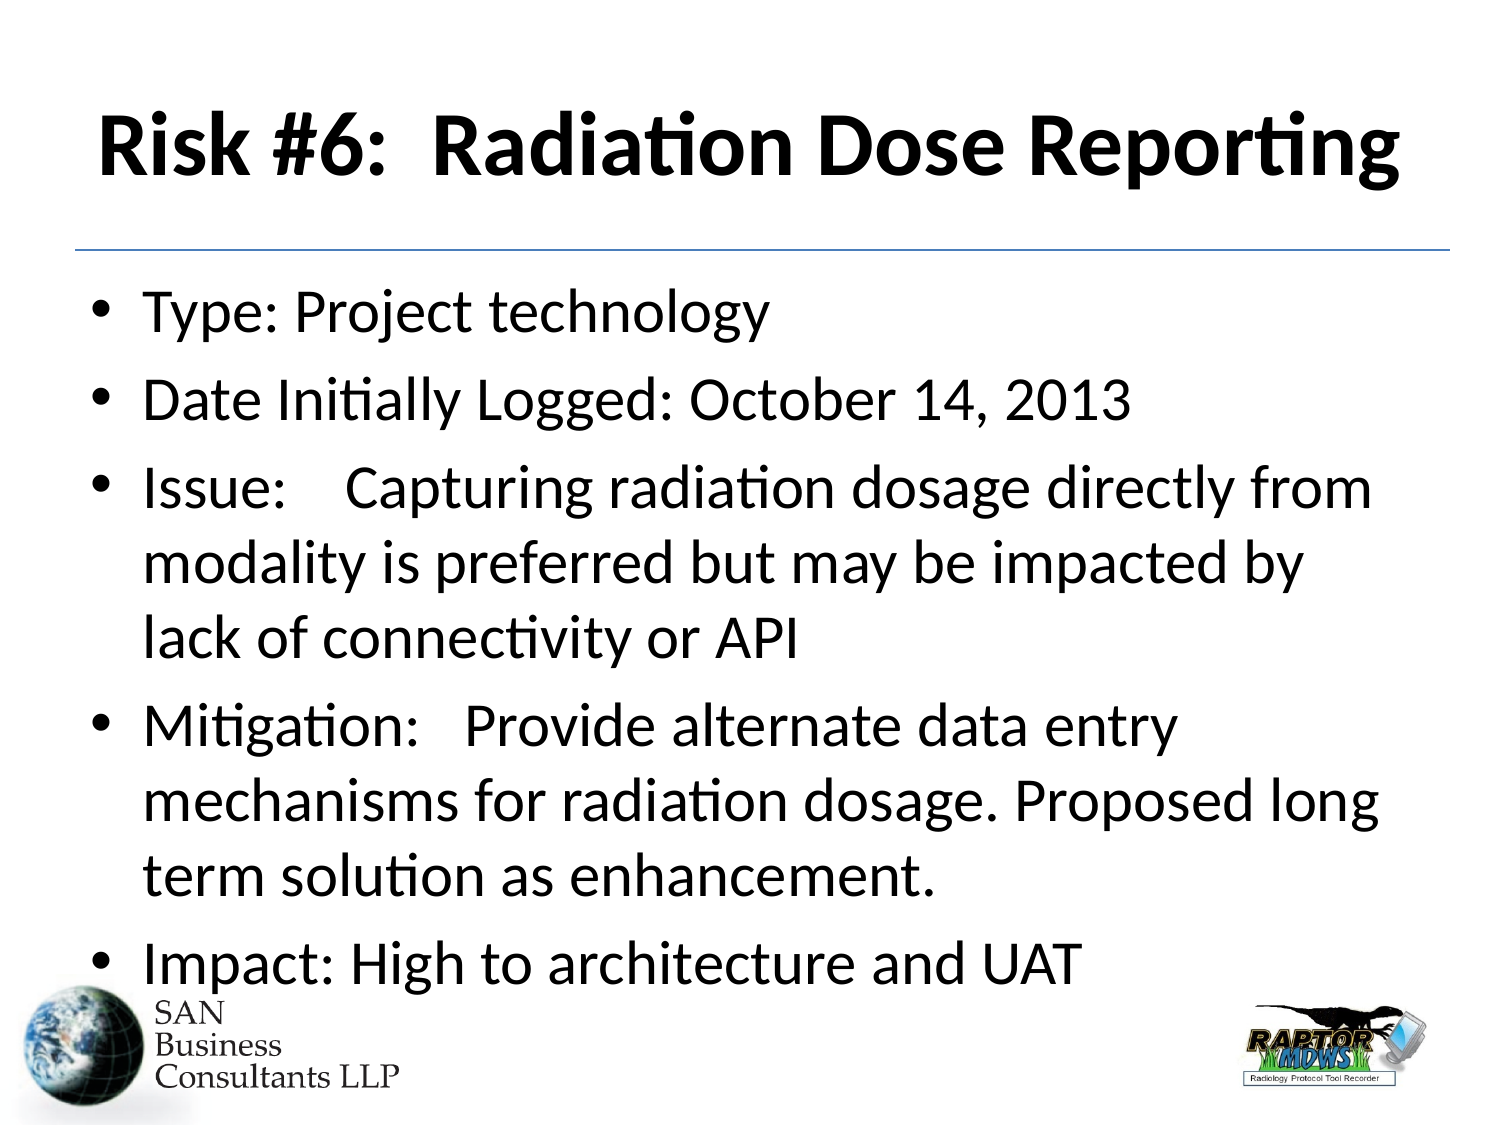

# Risk #6:  Radiation Dose Reporting
Type: Project technology
Date Initially Logged: October 14, 2013
Issue:    Capturing radiation dosage directly from modality is preferred but may be impacted by lack of connectivity or API
Mitigation:   Provide alternate data entry mechanisms for radiation dosage. Proposed long term solution as enhancement.
Impact: High to architecture and UAT